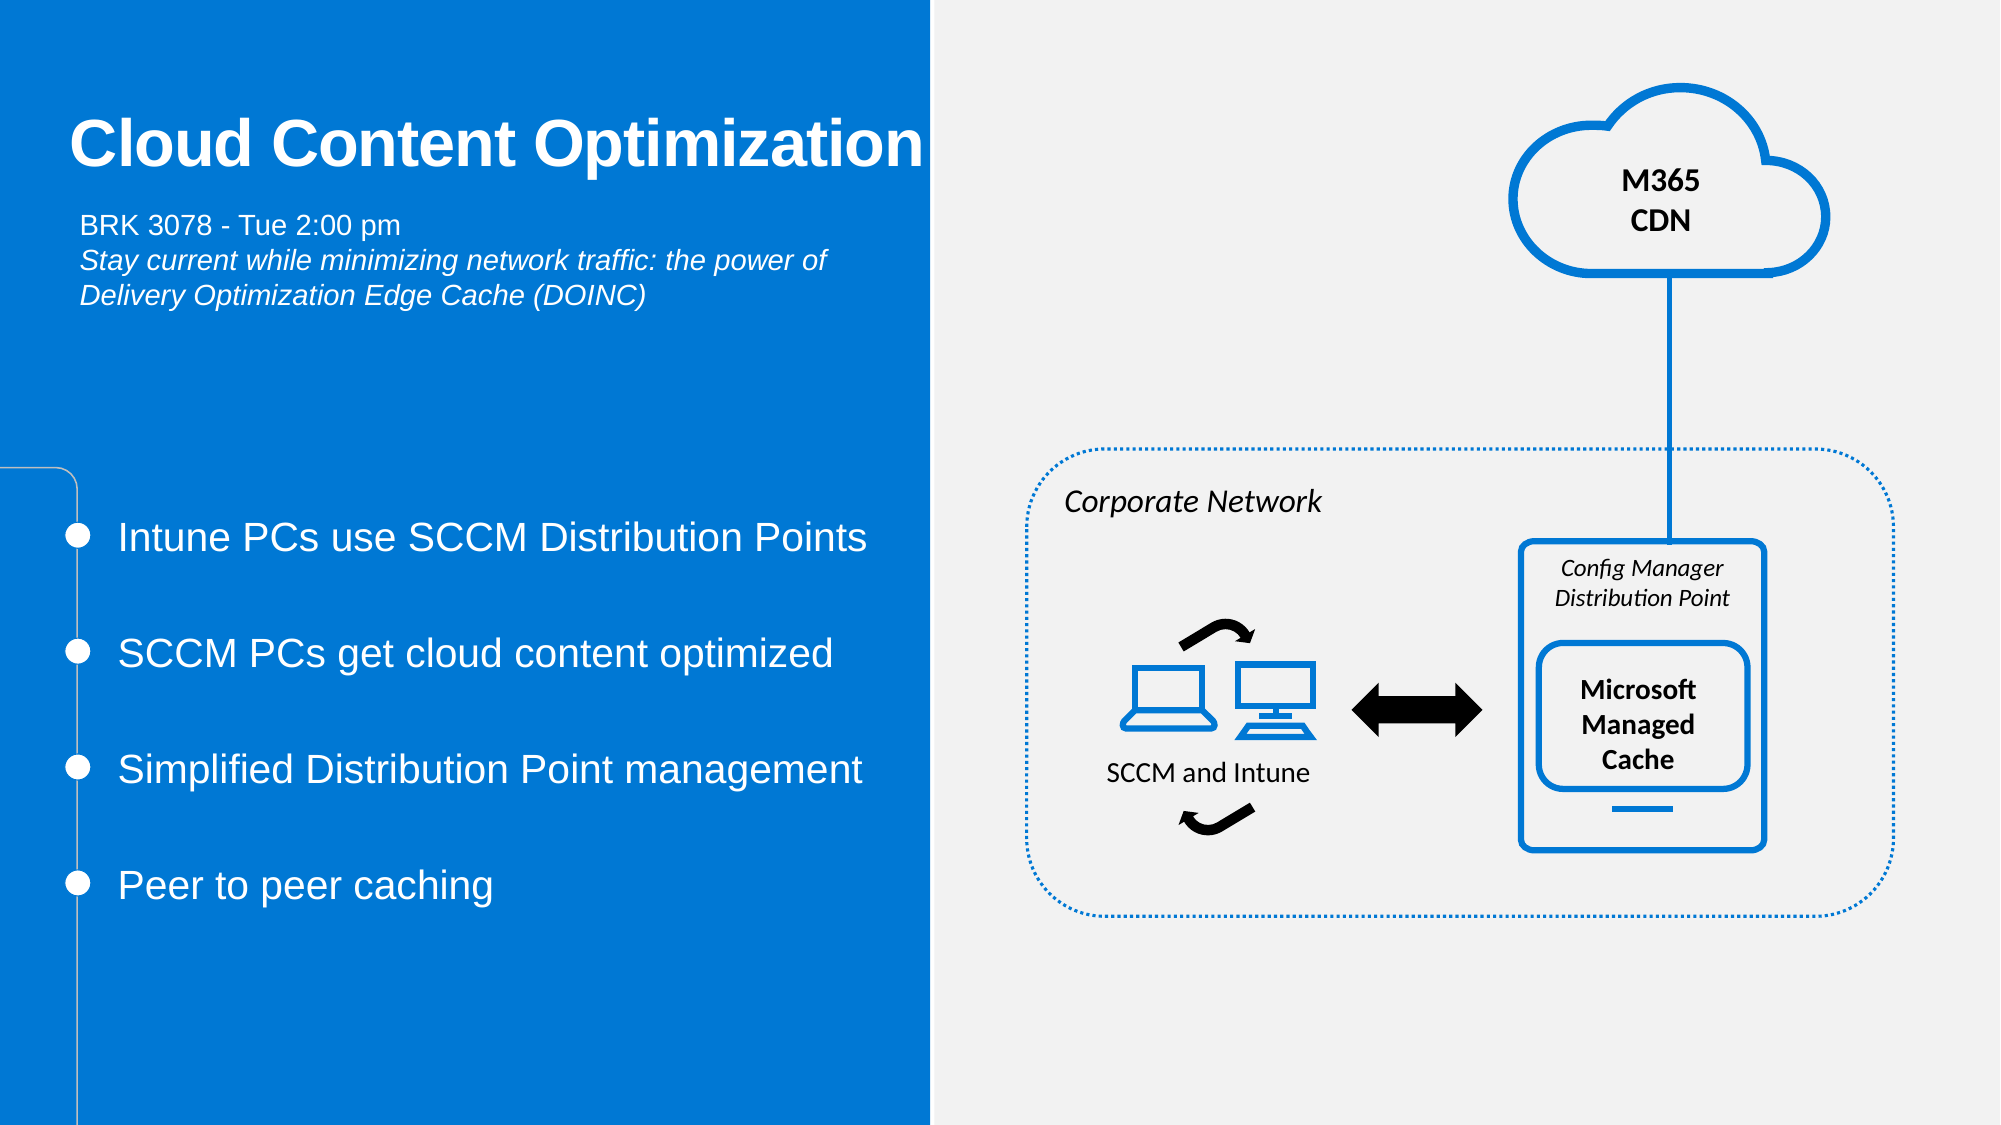

# Cloud Content Optimization

M365
CDN
BRK 3078 - Tue 2:00 pm
Stay current while minimizing network traffic: the power of Delivery Optimization Edge Cache (DOINC)
Corporate Network

Intune PCs use SCCM Distribution Points

Config Manager Distribution Point

SCCM PCs get cloud content optimized

Microsoft Managed Cache

Simplified Distribution Point management
SCCM and Intune

Peer to peer caching